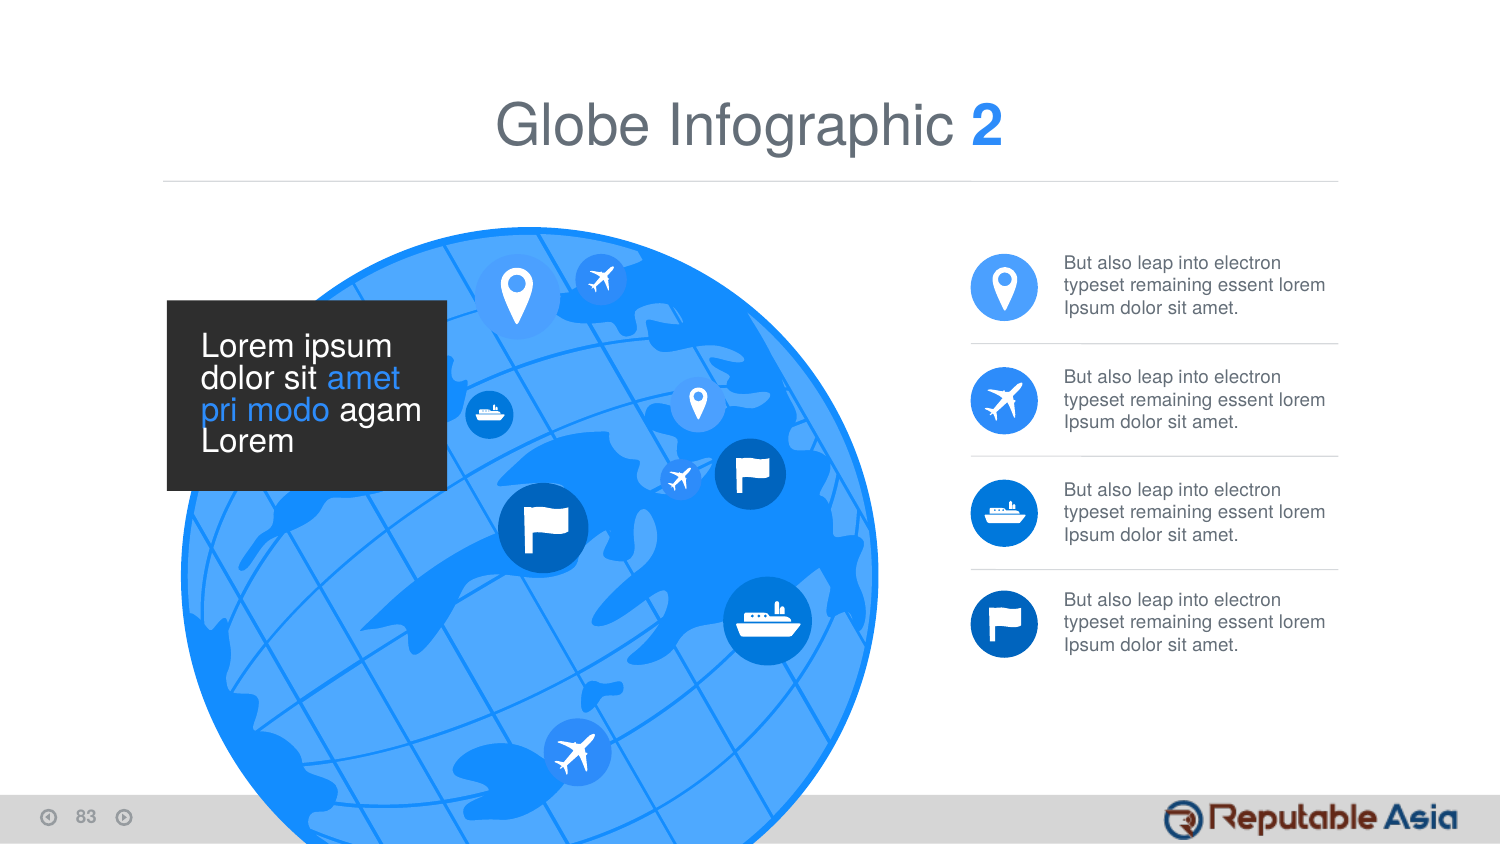

Globe Infographic 2

But also leap into electron typeset remaining essent lorem Ipsum dolor sit amet.

Lorem ipsum
dolor sit amet pri modo agam Lorem

But also leap into electron typeset remaining essent lorem Ipsum dolor sit amet.

But also leap into electron typeset remaining essent lorem Ipsum dolor sit amet.

But also leap into electron typeset remaining essent lorem Ipsum dolor sit amet.

83